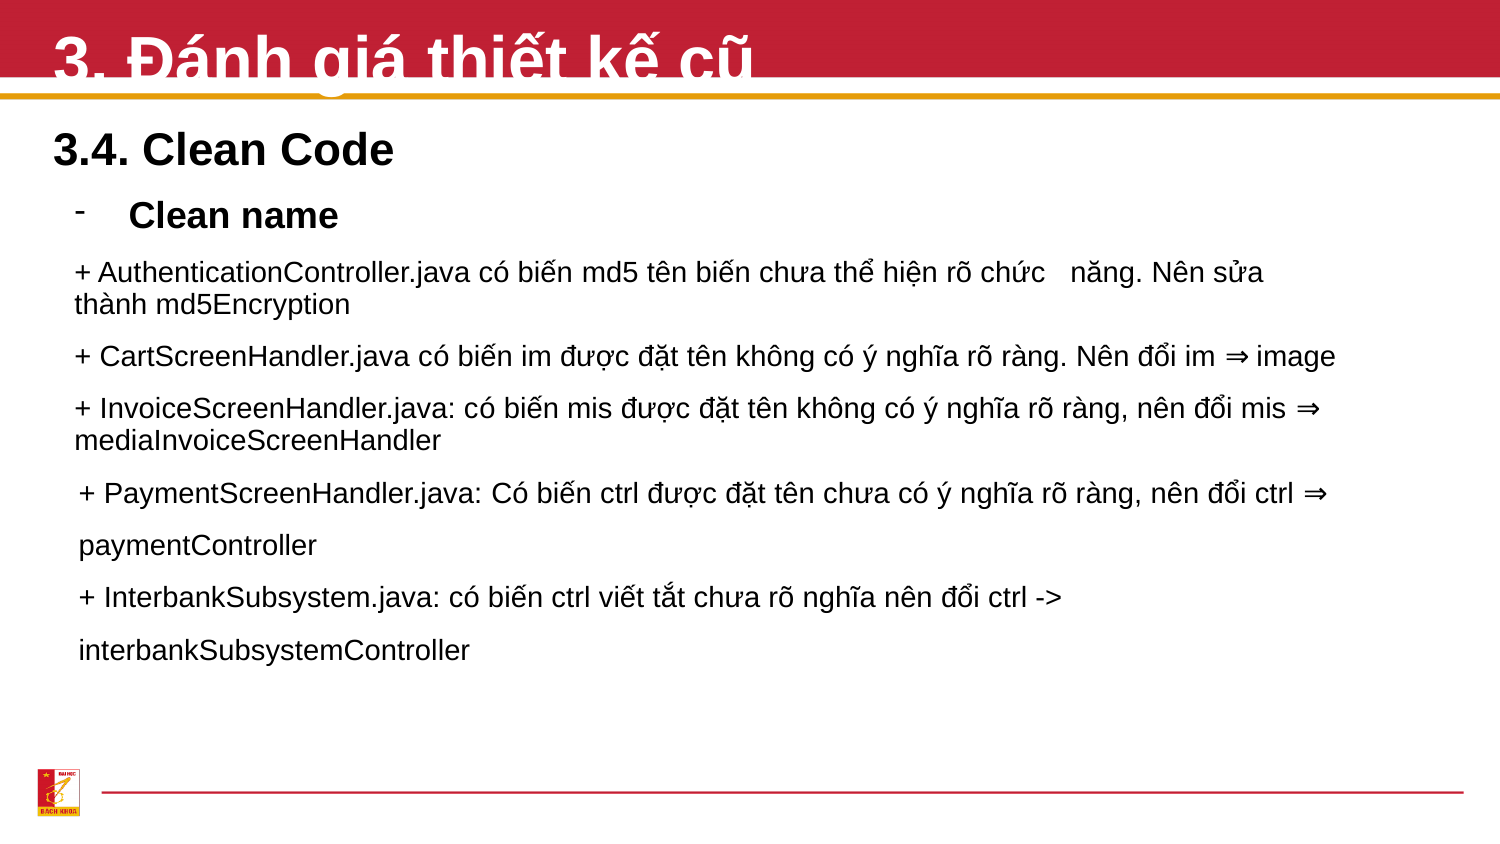

# 3. Đánh giá thiết kế cũ
3.4. Clean Code
Clean name
+ AuthenticationController.java có biến md5 tên biến chưa thể hiện rõ chức   năng. Nên sửa thành md5Encryption
+ CartScreenHandler.java có biến im được đặt tên không có ý nghĩa rõ ràng. Nên đổi im ⇒ image
+ InvoiceScreenHandler.java: có biến mis được đặt tên không có ý nghĩa rõ ràng, nên đổi mis ⇒ mediaInvoiceScreenHandler
+ PaymentScreenHandler.java: Có biến ctrl được đặt tên chưa có ý nghĩa rõ ràng, nên đổi ctrl ⇒ paymentController
+ InterbankSubsystem.java: có biến ctrl viết tắt chưa rõ nghĩa nên đổi ctrl -> interbankSubsystemController